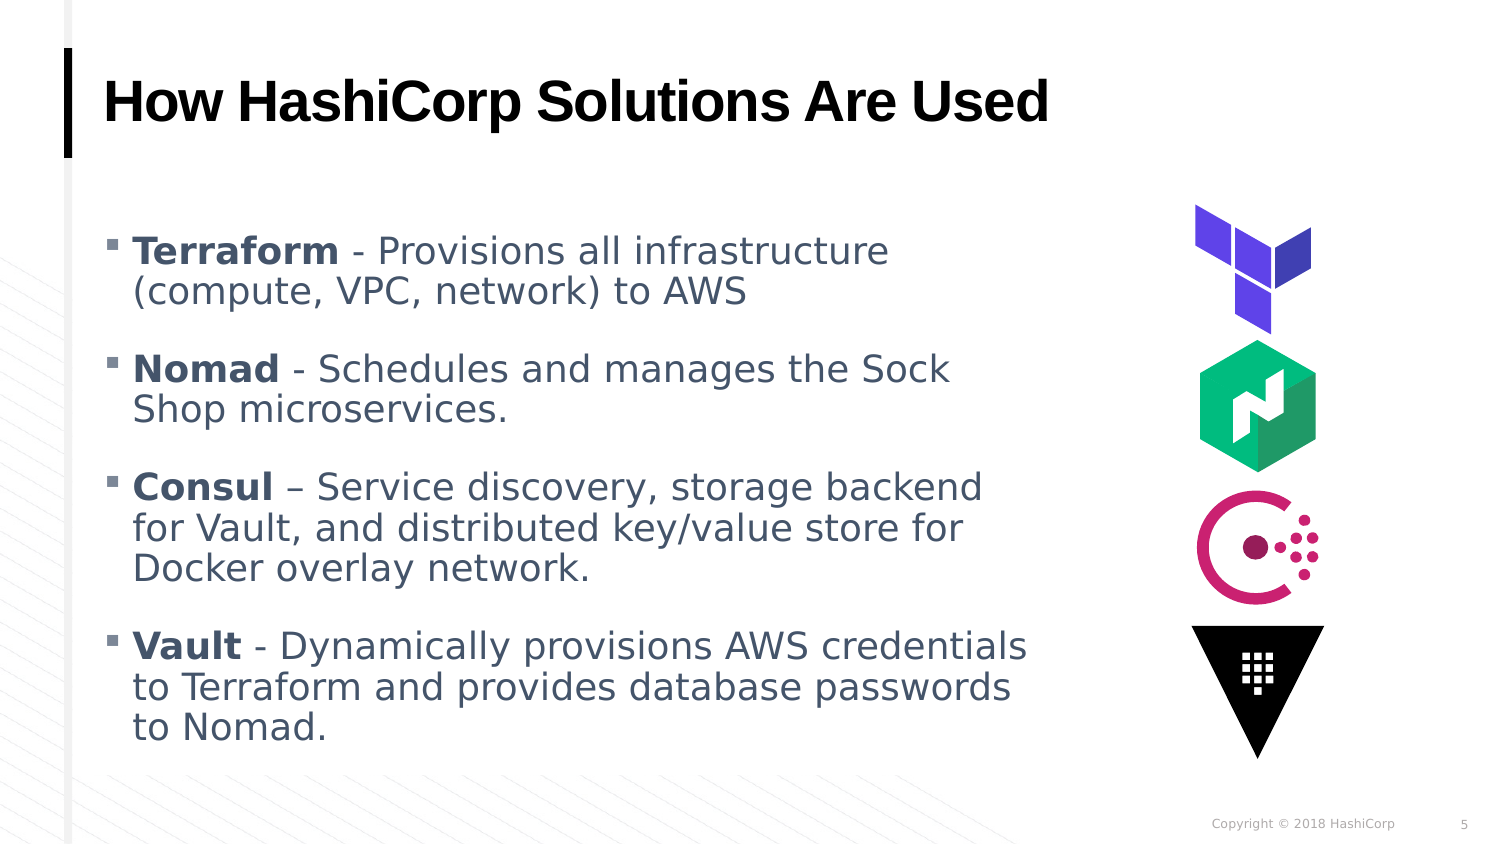

# How HashiCorp Solutions Are Used

Terraform - Provisions all infrastructure (compute, VPC, network) to AWS
Nomad - Schedules and manages the Sock Shop microservices.
Consul – Service discovery, storage backend for Vault, and distributed key/value store for Docker overlay network.
Vault - Dynamically provisions AWS credentials to Terraform and provides database passwords to Nomad.

5